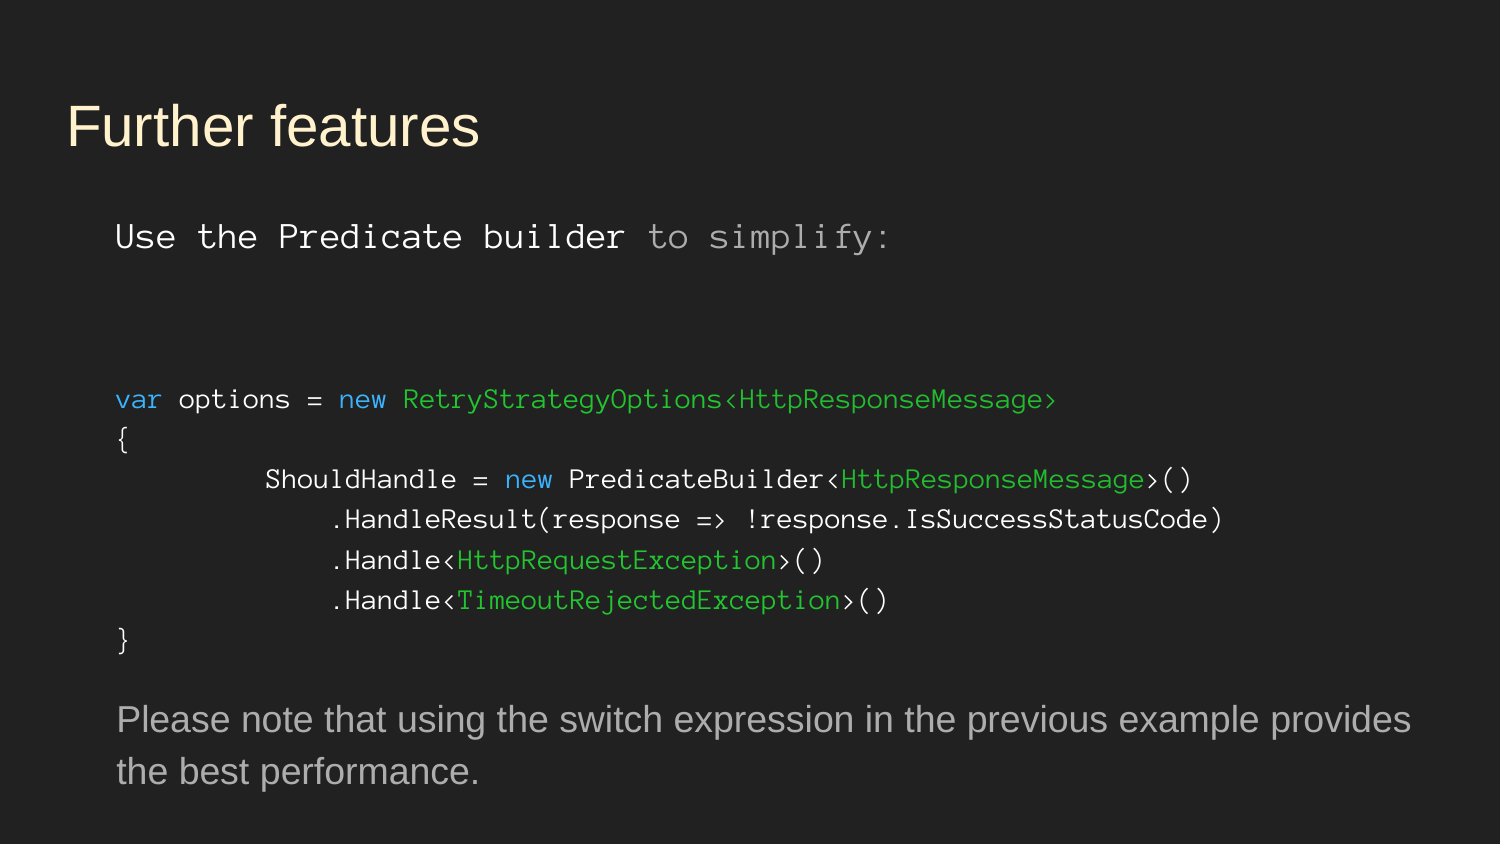

# Further features
Use the Predicate builder to simplify:

var options = new RetryStrategyOptions<HttpResponseMessage>
{
	ShouldHandle = new PredicateBuilder<HttpResponseMessage>()
	    .HandleResult(response => !response.IsSuccessStatusCode)
	    .Handle<HttpRequestException>()
	    .Handle<TimeoutRejectedException>()
}
Please note that using the switch expression in the previous example provides the best performance.